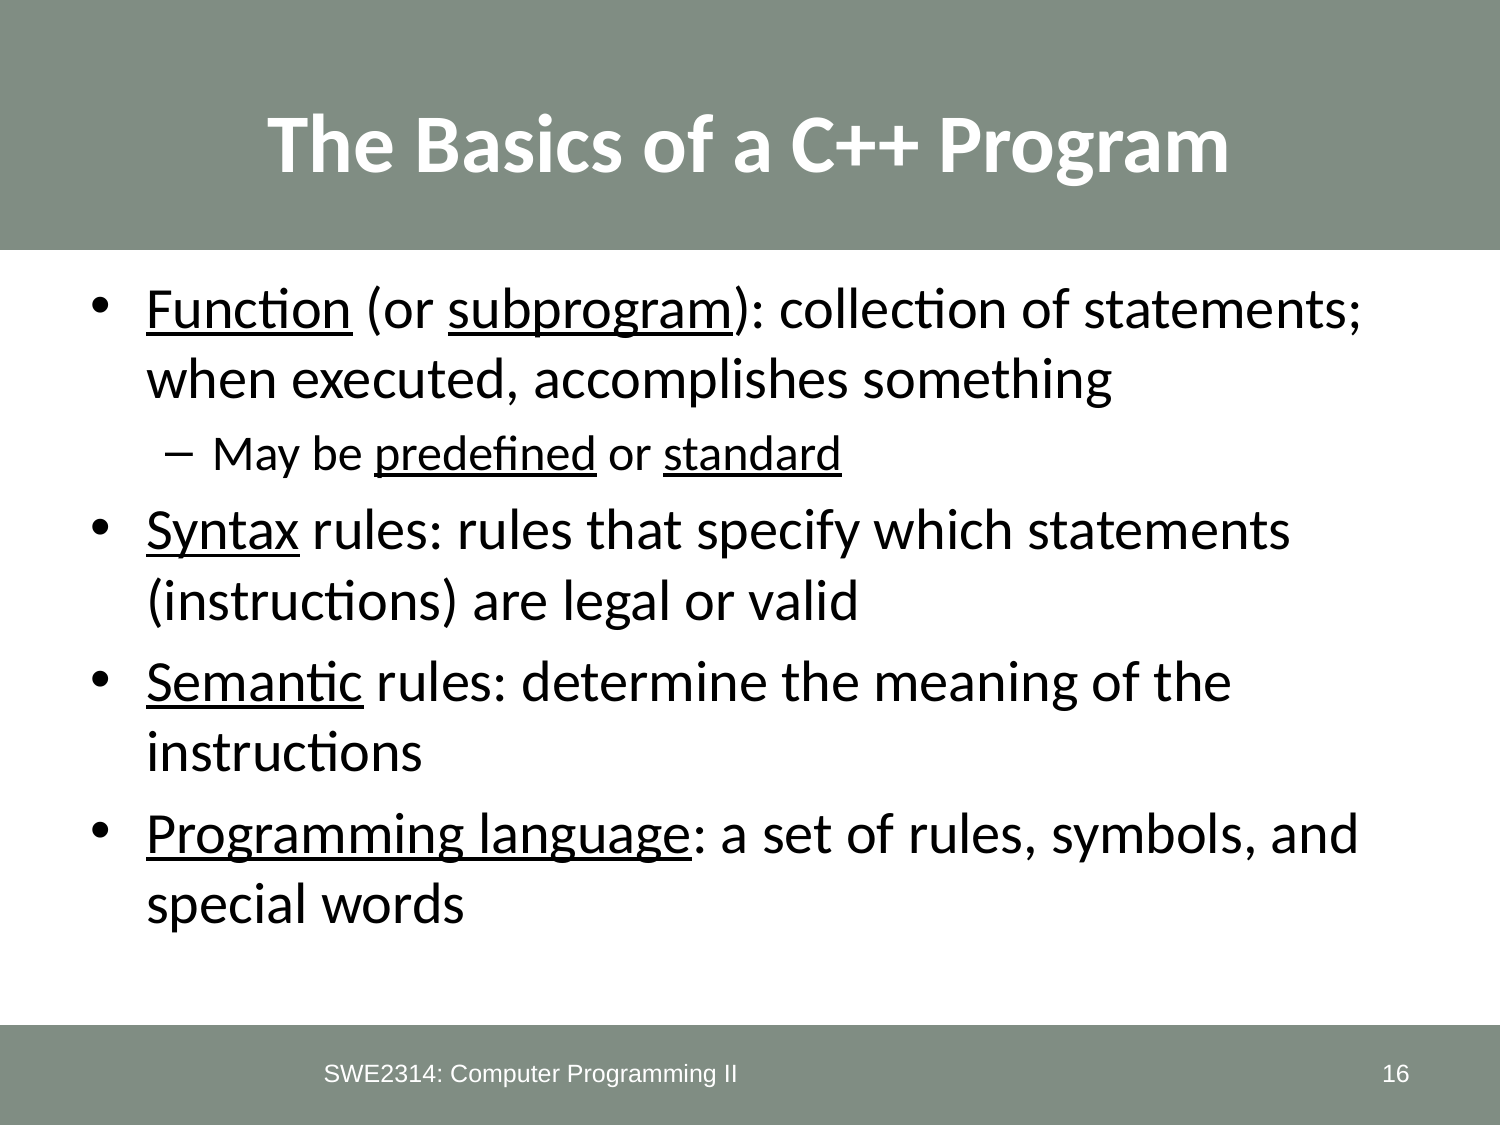

# The Basics of a C++ Program
Function (or subprogram): collection of statements; when executed, accomplishes something
May be predefined or standard
Syntax rules: rules that specify which statements (instructions) are legal or valid
Semantic rules: determine the meaning of the instructions
Programming language: a set of rules, symbols, and special words
SWE2314: Computer Programming II
16